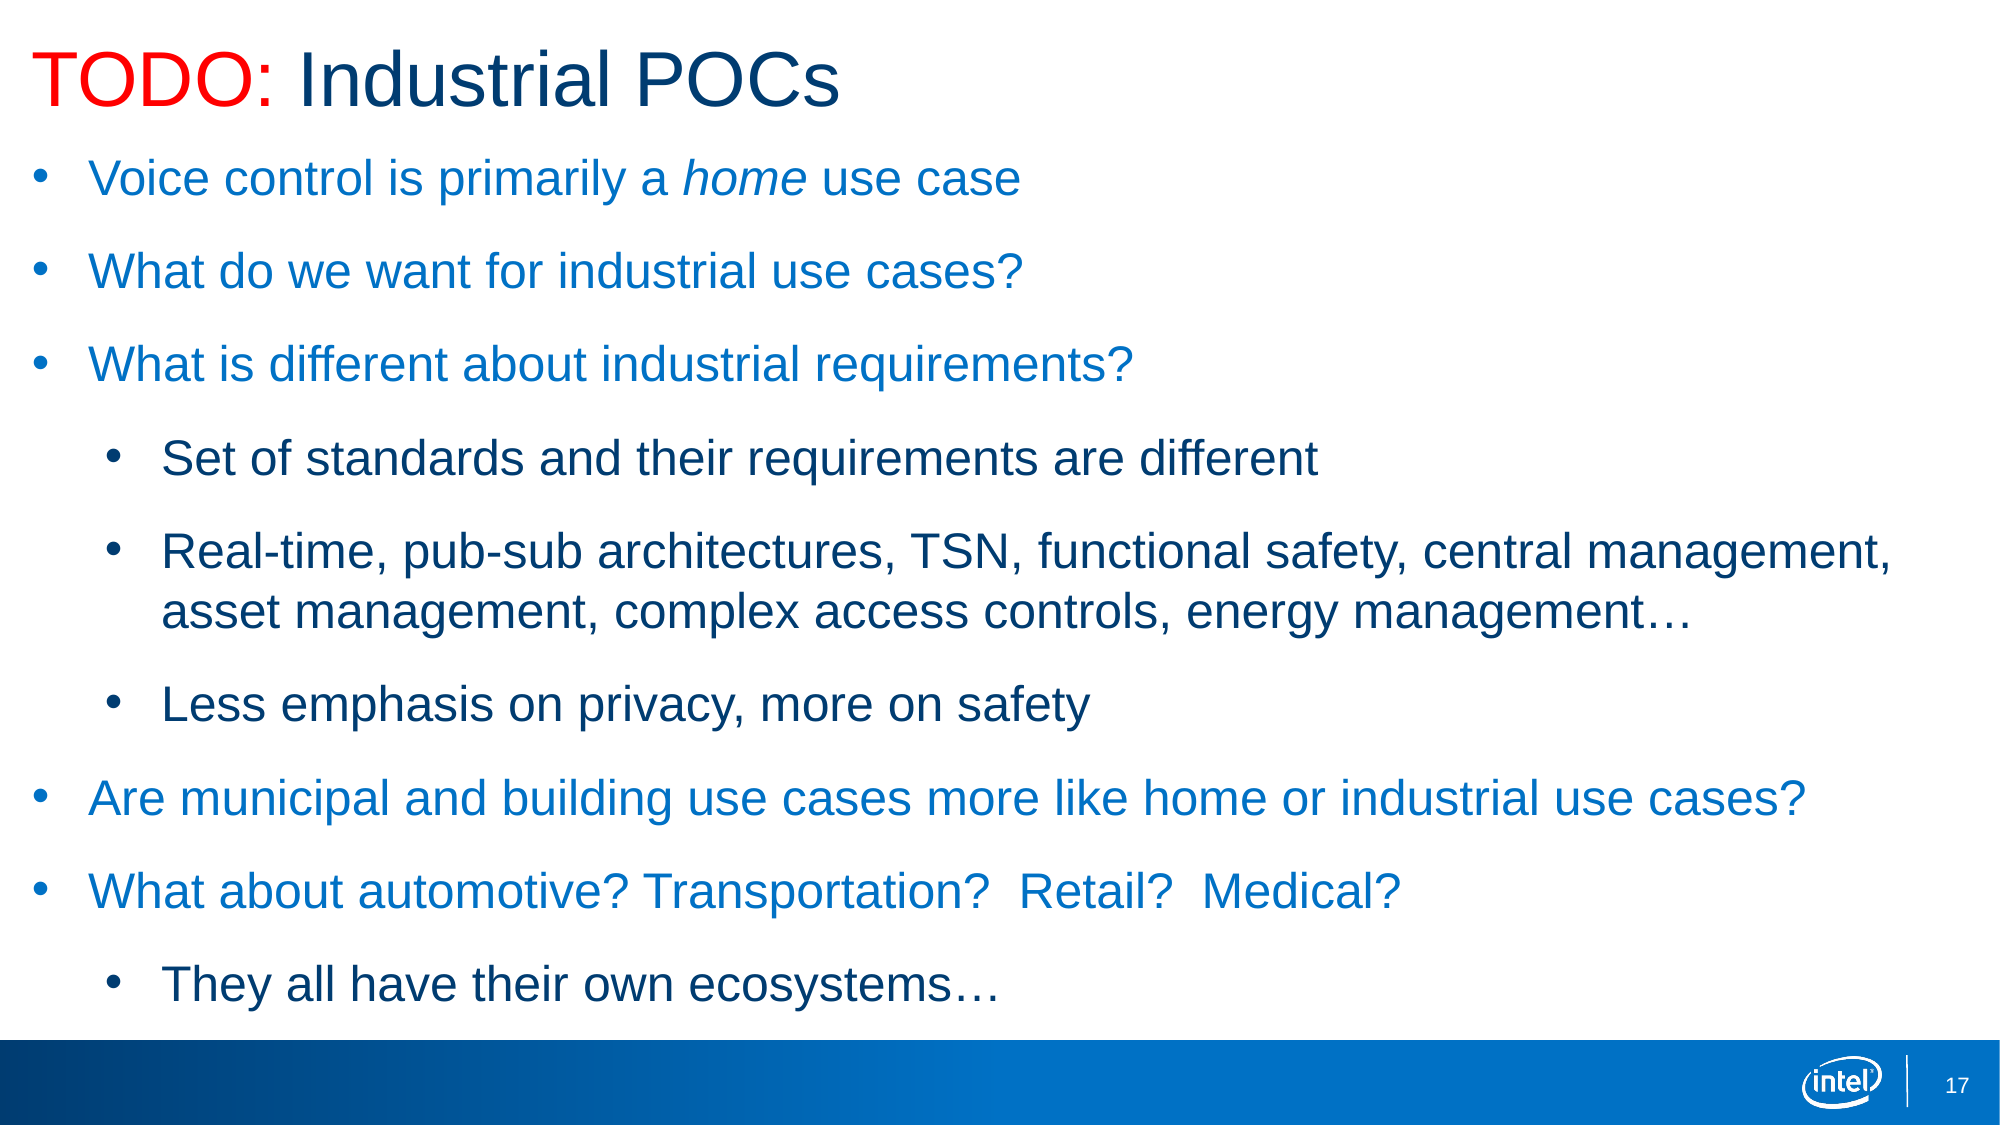

# TODO: Industrial POCs
Voice control is primarily a home use case
What do we want for industrial use cases?
What is different about industrial requirements?
Set of standards and their requirements are different
Real-time, pub-sub architectures, TSN, functional safety, central management, asset management, complex access controls, energy management…
Less emphasis on privacy, more on safety
Are municipal and building use cases more like home or industrial use cases?
What about automotive? Transportation?  Retail?  Medical?
They all have their own ecosystems…
17